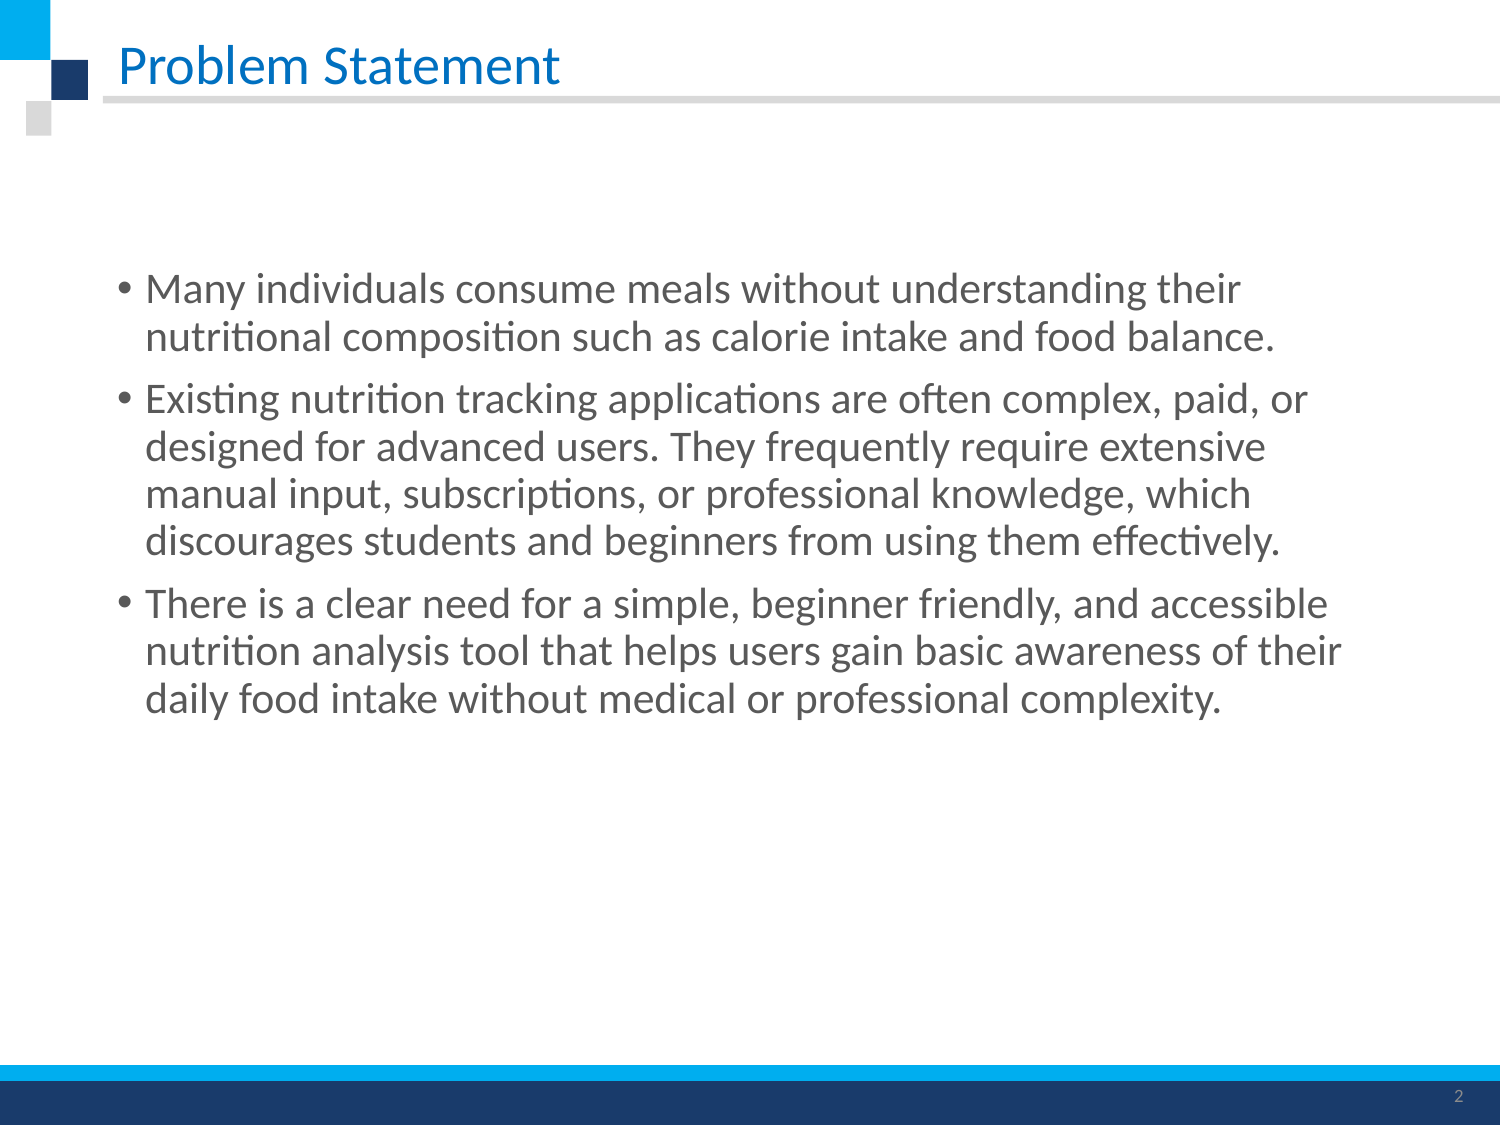

# Problem Statement

Many individuals consume meals without understanding their nutritional composition such as calorie intake and food balance.
Existing nutrition tracking applications are often complex, paid, or designed for advanced users. They frequently require extensive manual input, subscriptions, or professional knowledge, which discourages students and beginners from using them effectively.
There is a clear need for a simple, beginner friendly, and accessible nutrition analysis tool that helps users gain basic awareness of their daily food intake without medical or professional complexity.

2